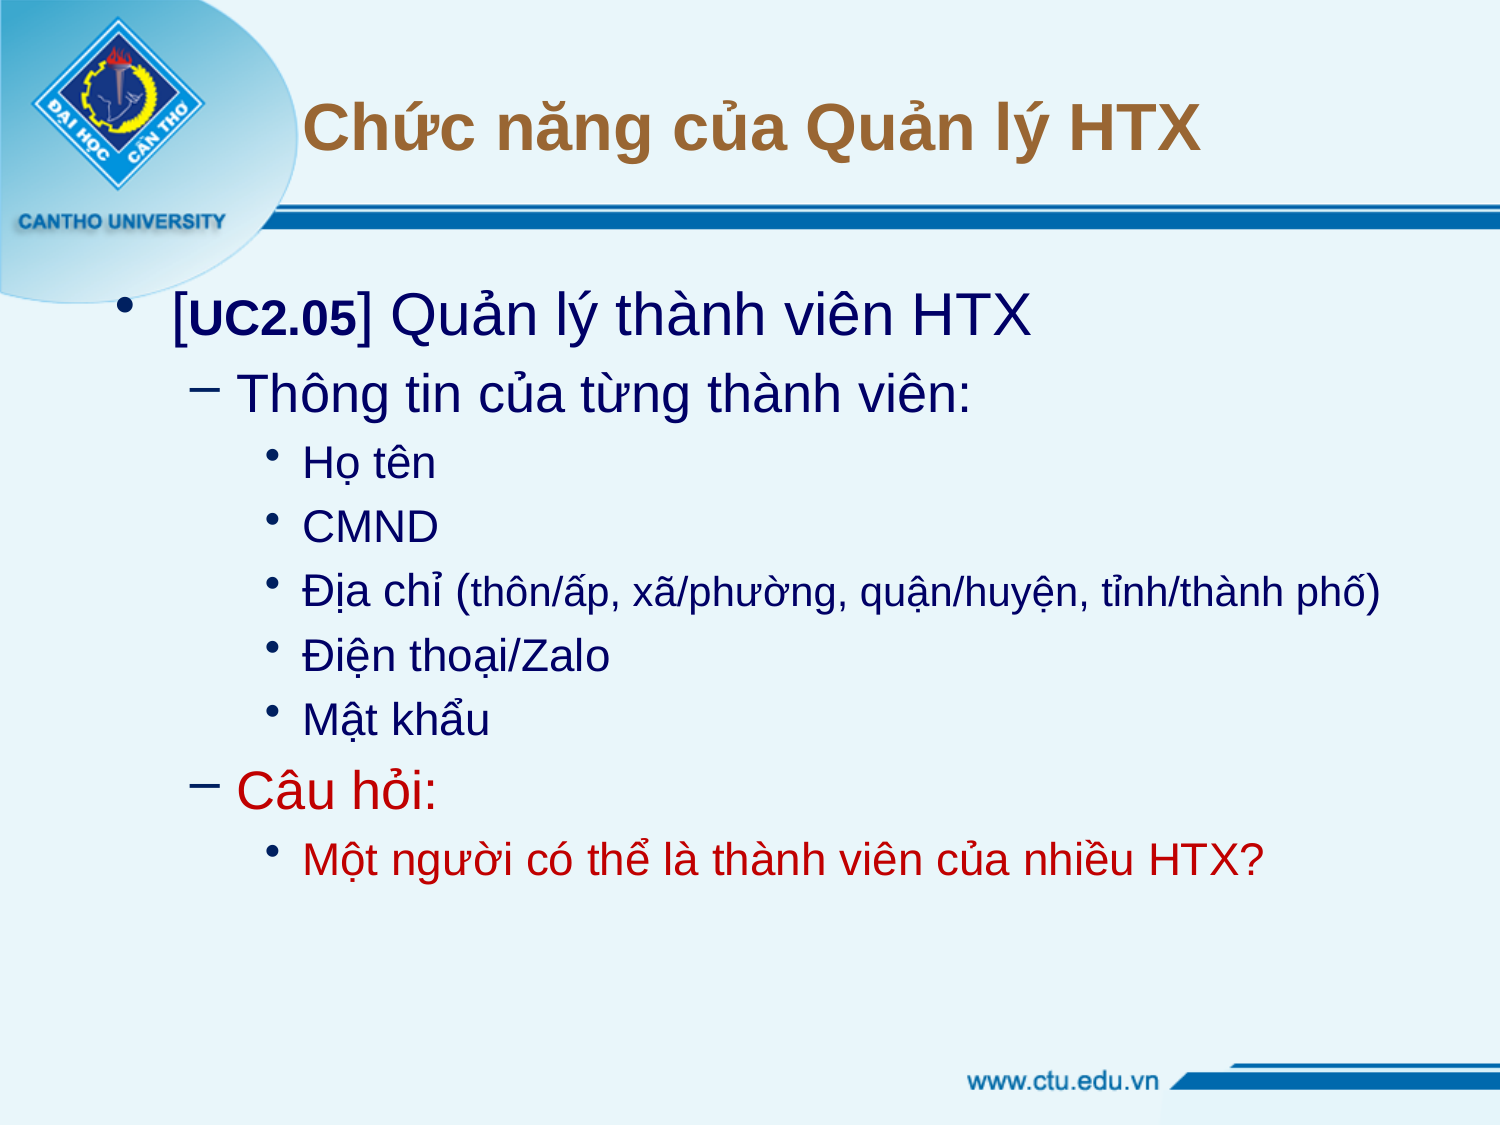

# Chức năng của Quản lý HTX
[UC2.05] Quản lý thành viên HTX
Thông tin của từng thành viên:
Họ tên
CMND
Địa chỉ (thôn/ấp, xã/phường, quận/huyện, tỉnh/thành phố)
Điện thoại/Zalo
Mật khẩu
Câu hỏi:
Một người có thể là thành viên của nhiều HTX?